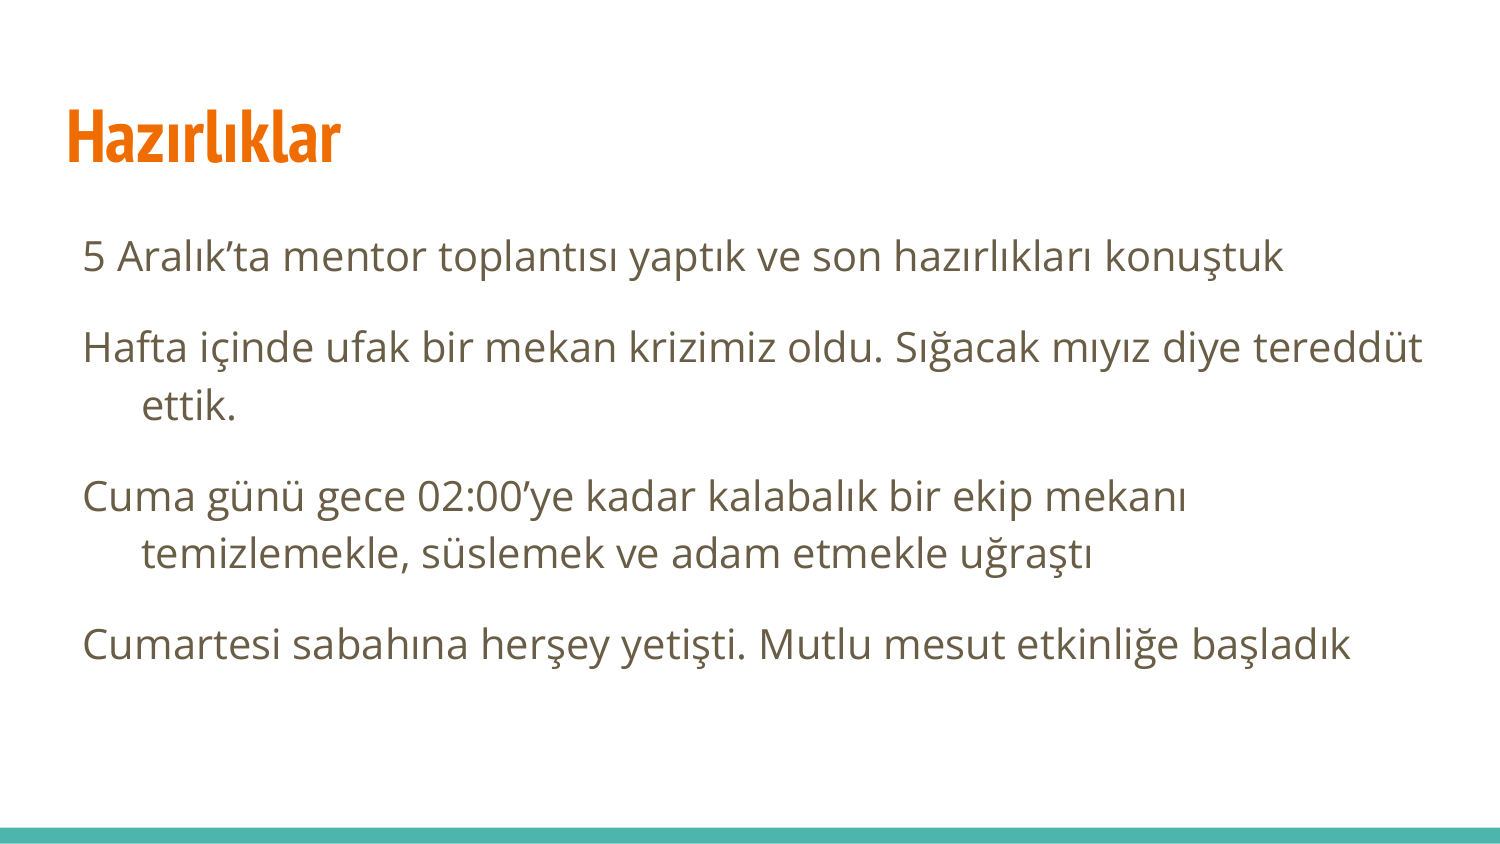

# Hazırlıklar
5 Aralık’ta mentor toplantısı yaptık ve son hazırlıkları konuştuk
Hafta içinde ufak bir mekan krizimiz oldu. Sığacak mıyız diye tereddüt ettik.
Cuma günü gece 02:00’ye kadar kalabalık bir ekip mekanı temizlemekle, süslemek ve adam etmekle uğraştı
Cumartesi sabahına herşey yetişti. Mutlu mesut etkinliğe başladık